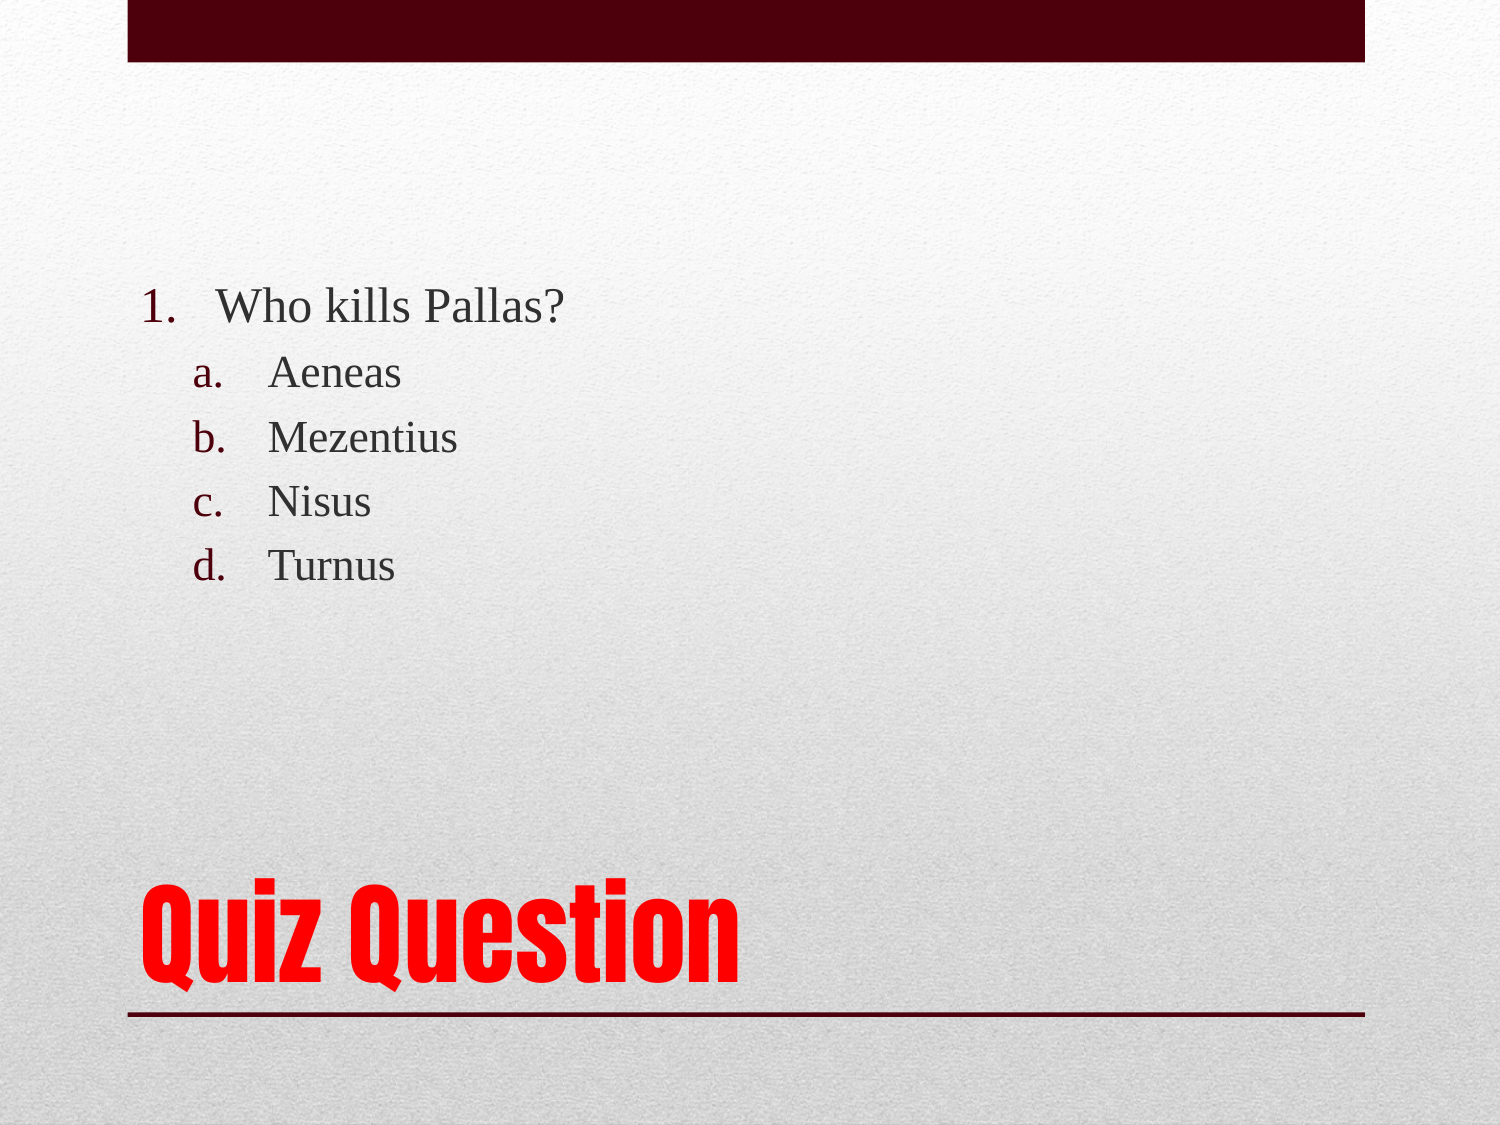

Who kills Pallas?
Aeneas
Mezentius
Nisus
Turnus
# Quiz Question